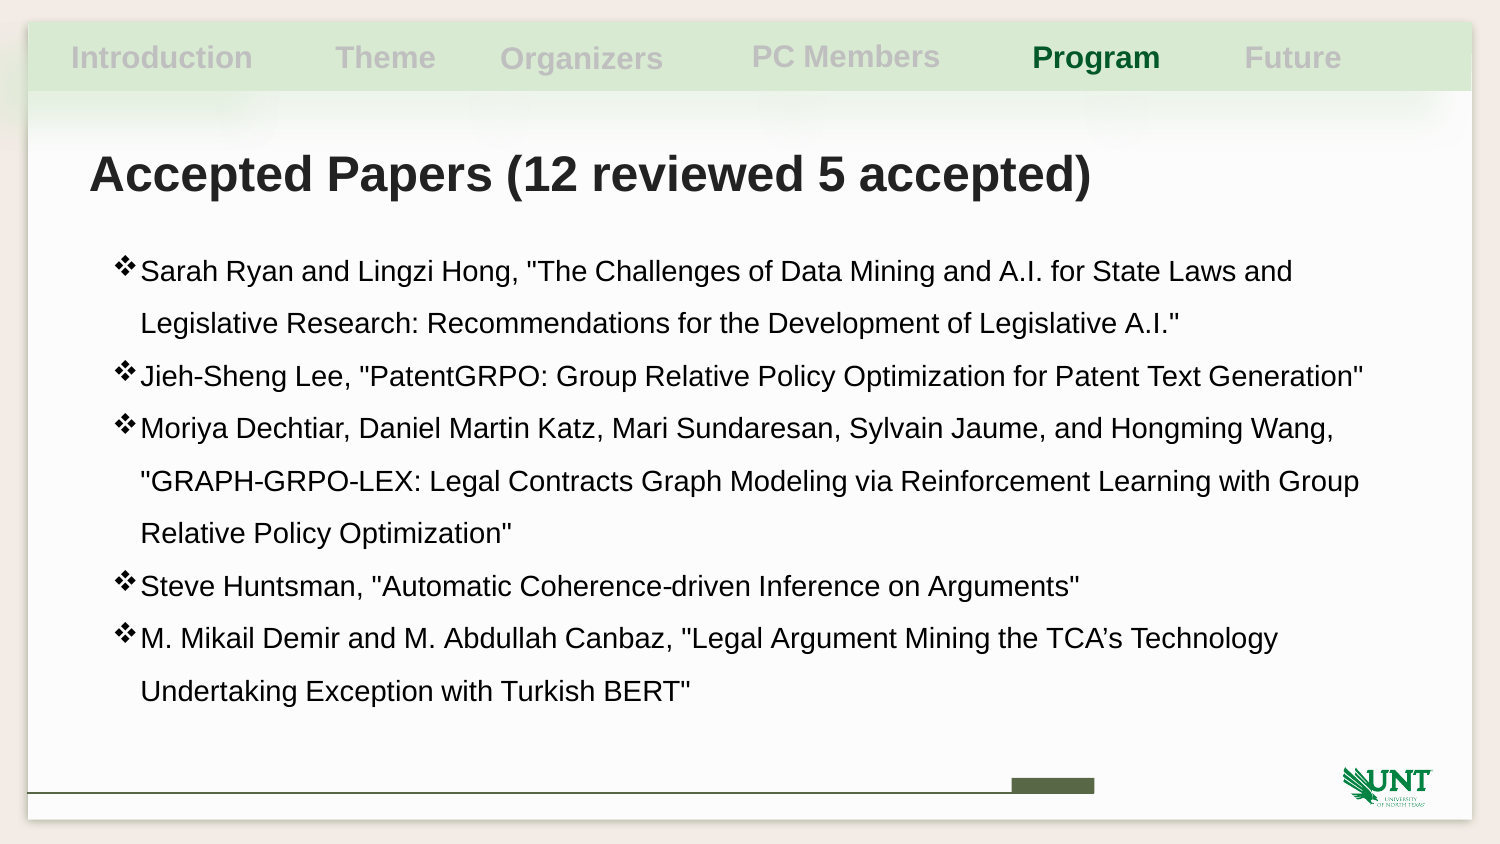

PC Members

Introduction

Program

Future
Theme
Organizers
Accepted Papers (12 reviewed 5 accepted)
Sarah Ryan and Lingzi Hong, "The Challenges of Data Mining and A.I. for State Laws and Legislative Research: Recommendations for the Development of Legislative A.I."
Jieh-Sheng Lee, "PatentGRPO: Group Relative Policy Optimization for Patent Text Generation"
Moriya Dechtiar, Daniel Martin Katz, Mari Sundaresan, Sylvain Jaume, and Hongming Wang, "GRAPH-GRPO-LEX: Legal Contracts Graph Modeling via Reinforcement Learning with Group Relative Policy Optimization"
Steve Huntsman, "Automatic Coherence-driven Inference on Arguments"
M. Mikail Demir and M. Abdullah Canbaz, "Legal Argument Mining the TCA’s Technology Undertaking Exception with Turkish BERT"